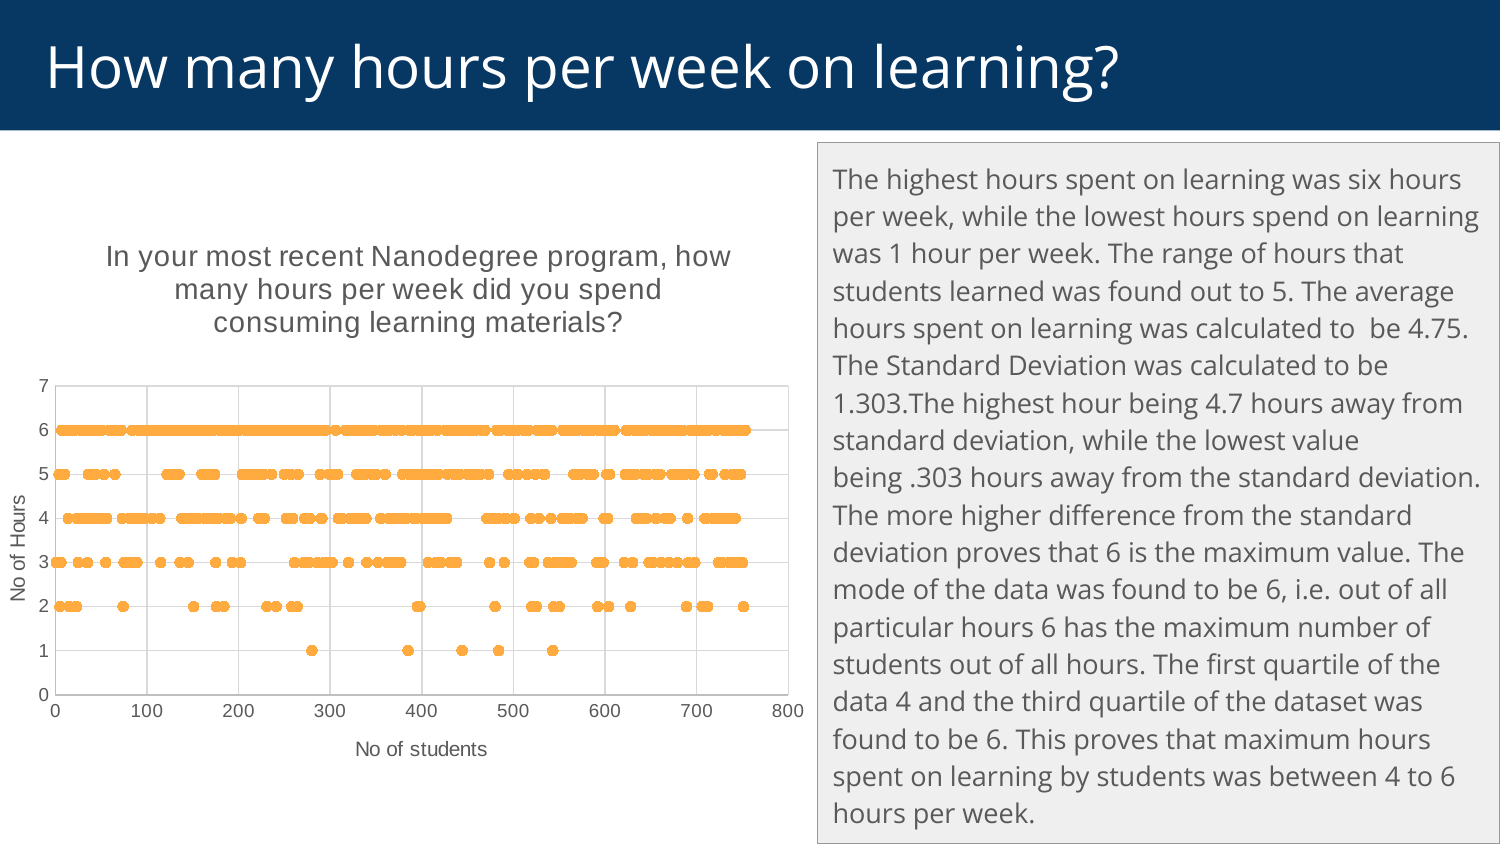

# How many hours per week on learning?
The highest hours spent on learning was six hours per week, while the lowest hours spend on learning was 1 hour per week. The range of hours that students learned was found out to 5. The average hours spent on learning was calculated to  be 4.75. The Standard Deviation was calculated to be 1.303.The highest hour being 4.7 hours away from standard deviation, while the lowest value being .303 hours away from the standard deviation. The more higher difference from the standard deviation proves that 6 is the maximum value. The mode of the data was found to be 6, i.e. out of all particular hours 6 has the maximum number of students out of all hours. The first quartile of the data 4 and the third quartile of the dataset was found to be 6. This proves that maximum hours spent on learning by students was between 4 to 6 hours per week.

### Chart:

| Category | In your most recent Nanodegree program, how many hours per week did you spend consuming learning materials? |
|---|---|